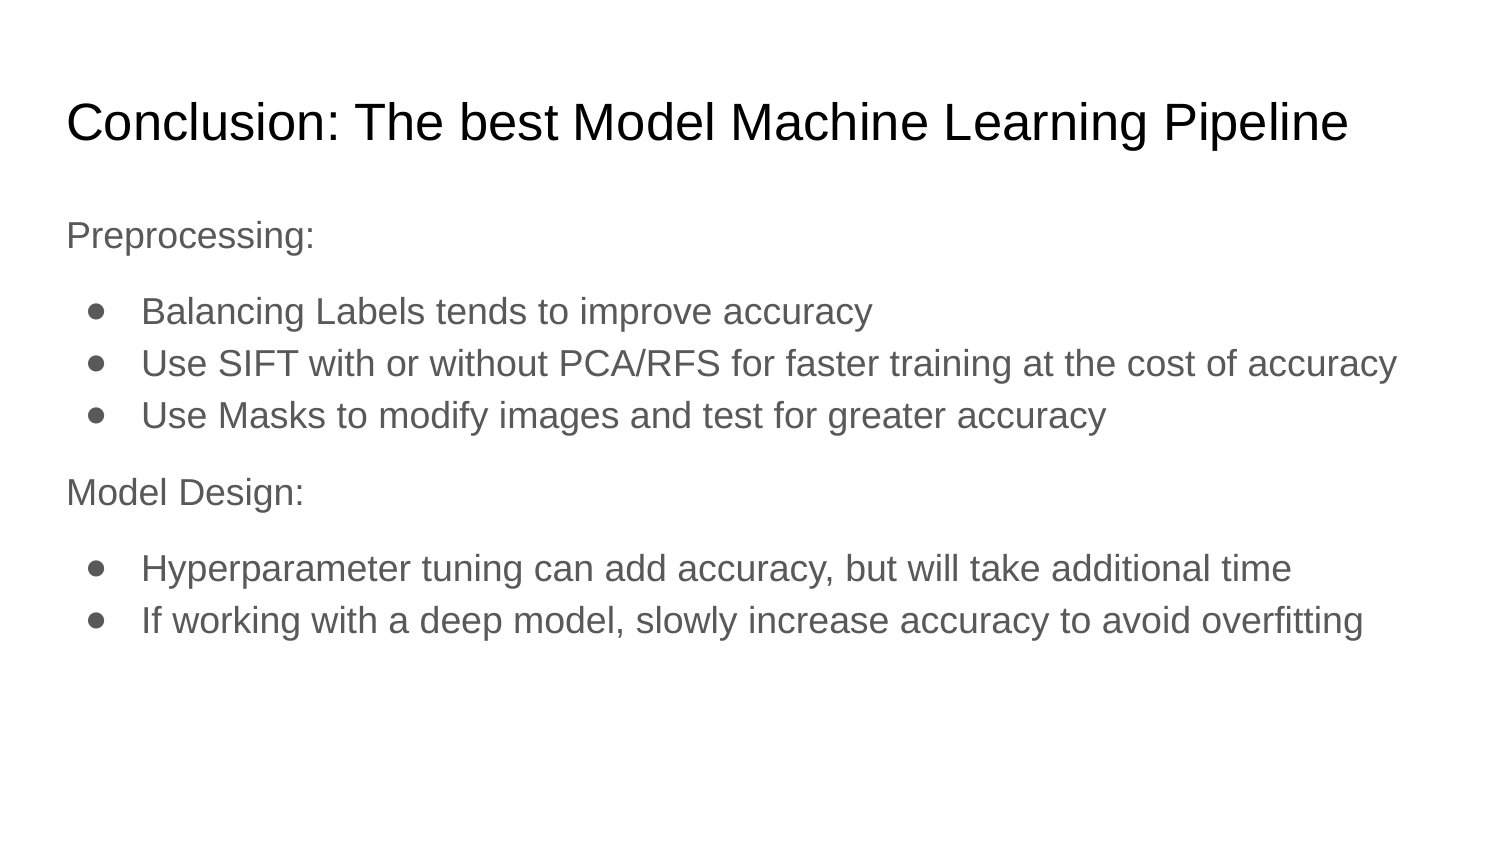

# Conclusion: The best Model Machine Learning Pipeline
Preprocessing:
Balancing Labels tends to improve accuracy
Use SIFT with or without PCA/RFS for faster training at the cost of accuracy
Use Masks to modify images and test for greater accuracy
Model Design:
Hyperparameter tuning can add accuracy, but will take additional time
If working with a deep model, slowly increase accuracy to avoid overfitting